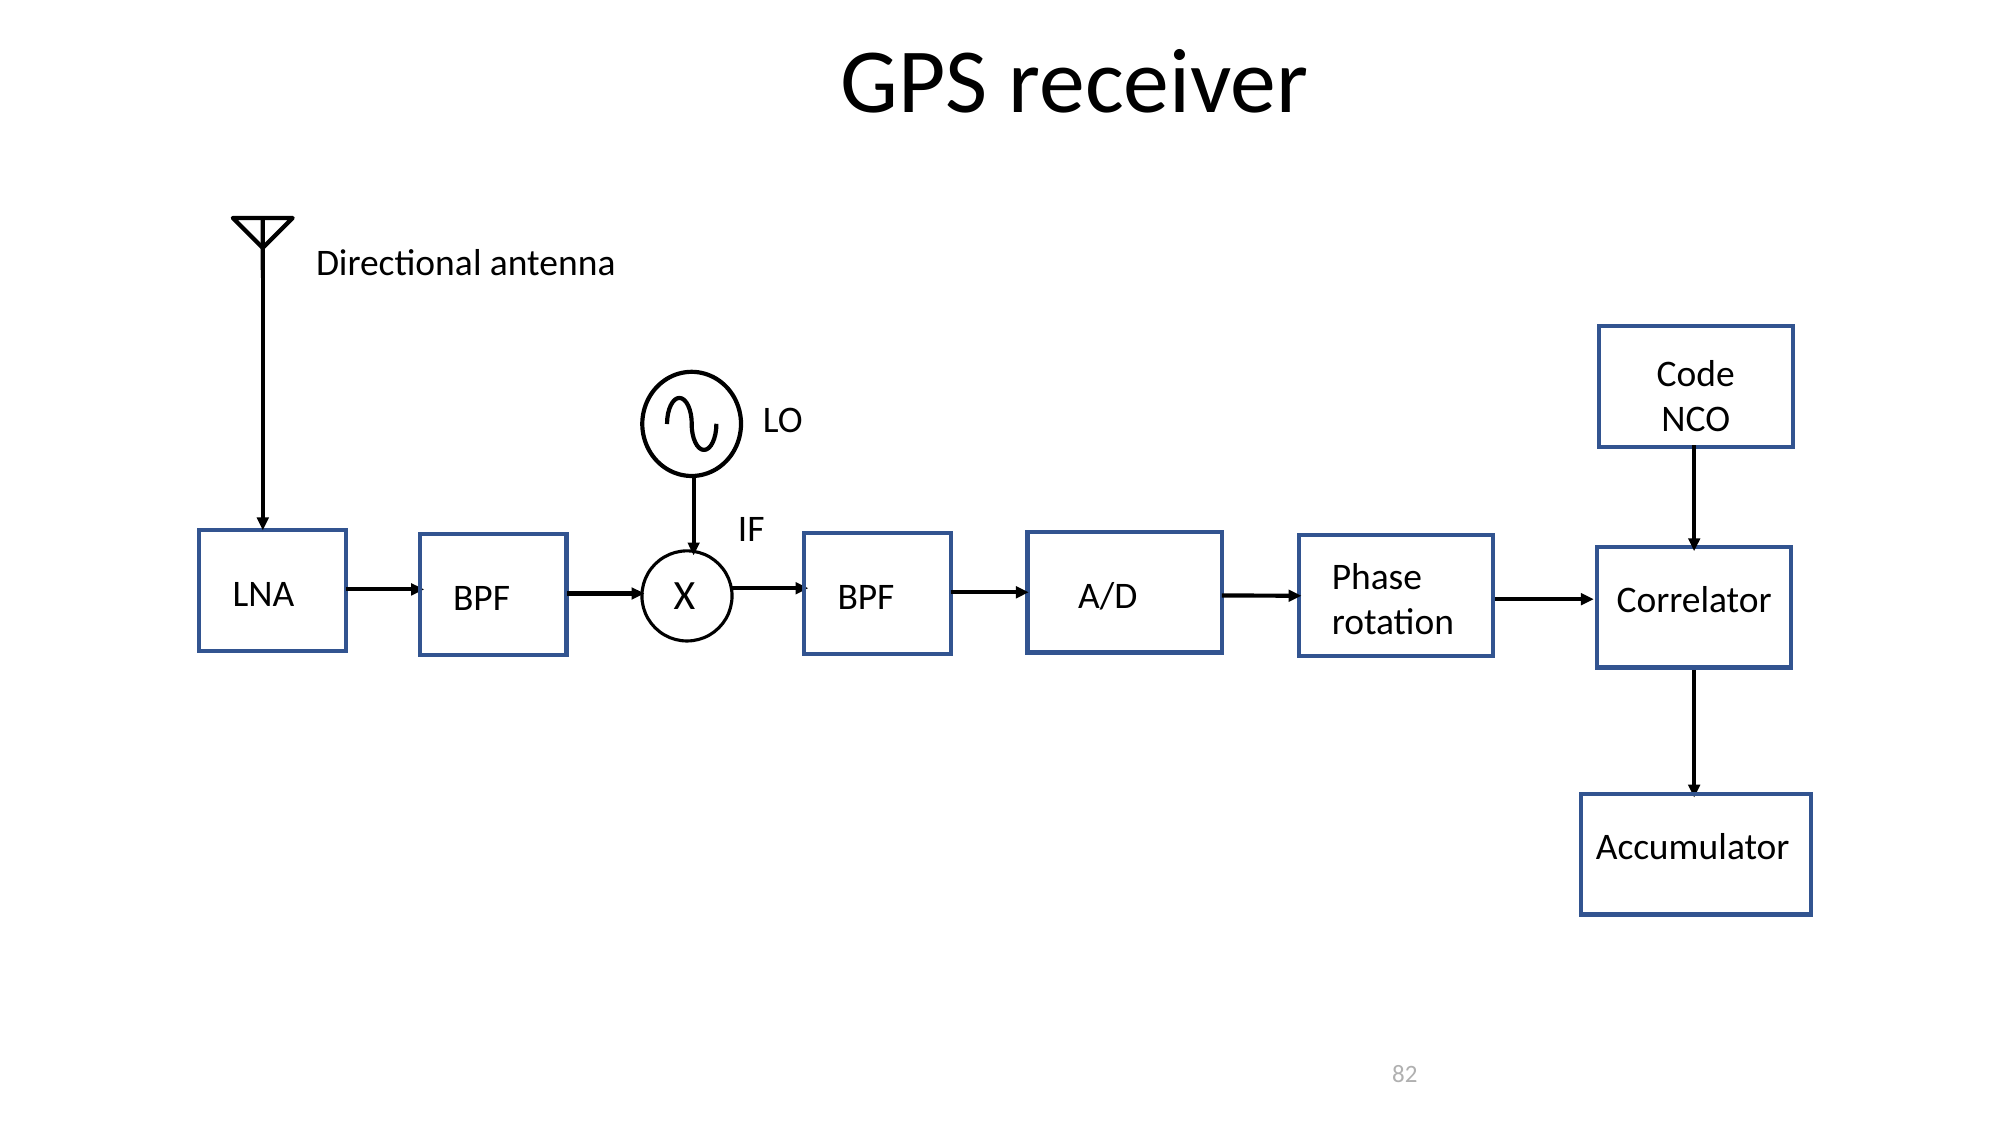

GPS receiver

Directional antenna

Code
NCO

LO
IF

X

Phase rotation

LNA
A/D
BPF
BPF
Correlator

Accumulator
82